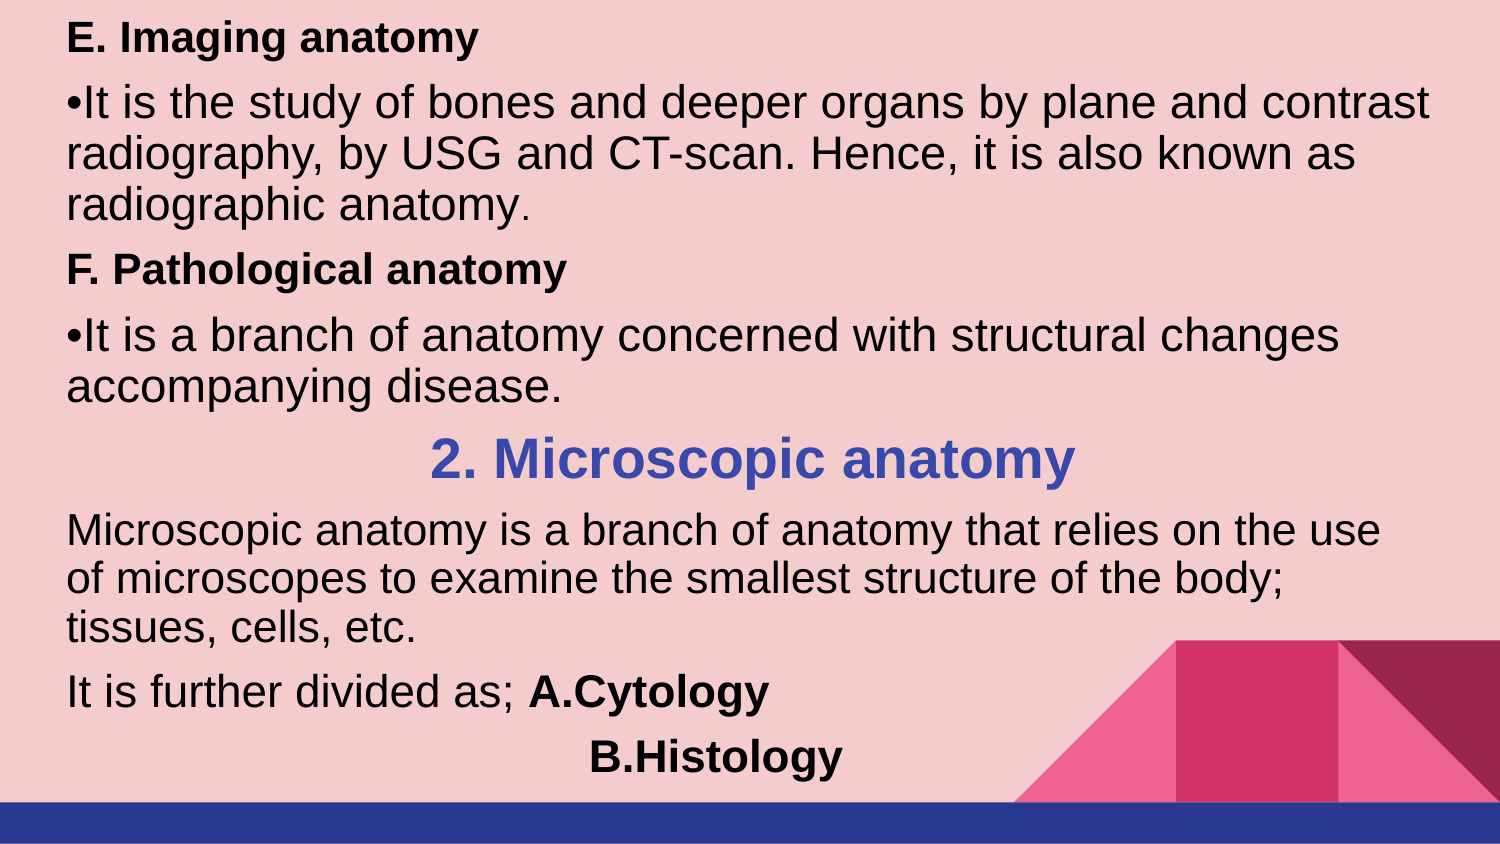

E. Imaging anatomy
•It is the study of bones and deeper organs by plane and contrast radiography, by USG and CT-scan. Hence, it is also known as radiographic anatomy.
F. Pathological anatomy
•It is a branch of anatomy concerned with structural changes accompanying disease.
                                        2. Microscopic anatomy
Microscopic anatomy is a branch of anatomy that relies on the use of microscopes to examine the smallest structure of the body; tissues, cells, etc.
It is further divided as;	A.Cytology
                                         B.Histology